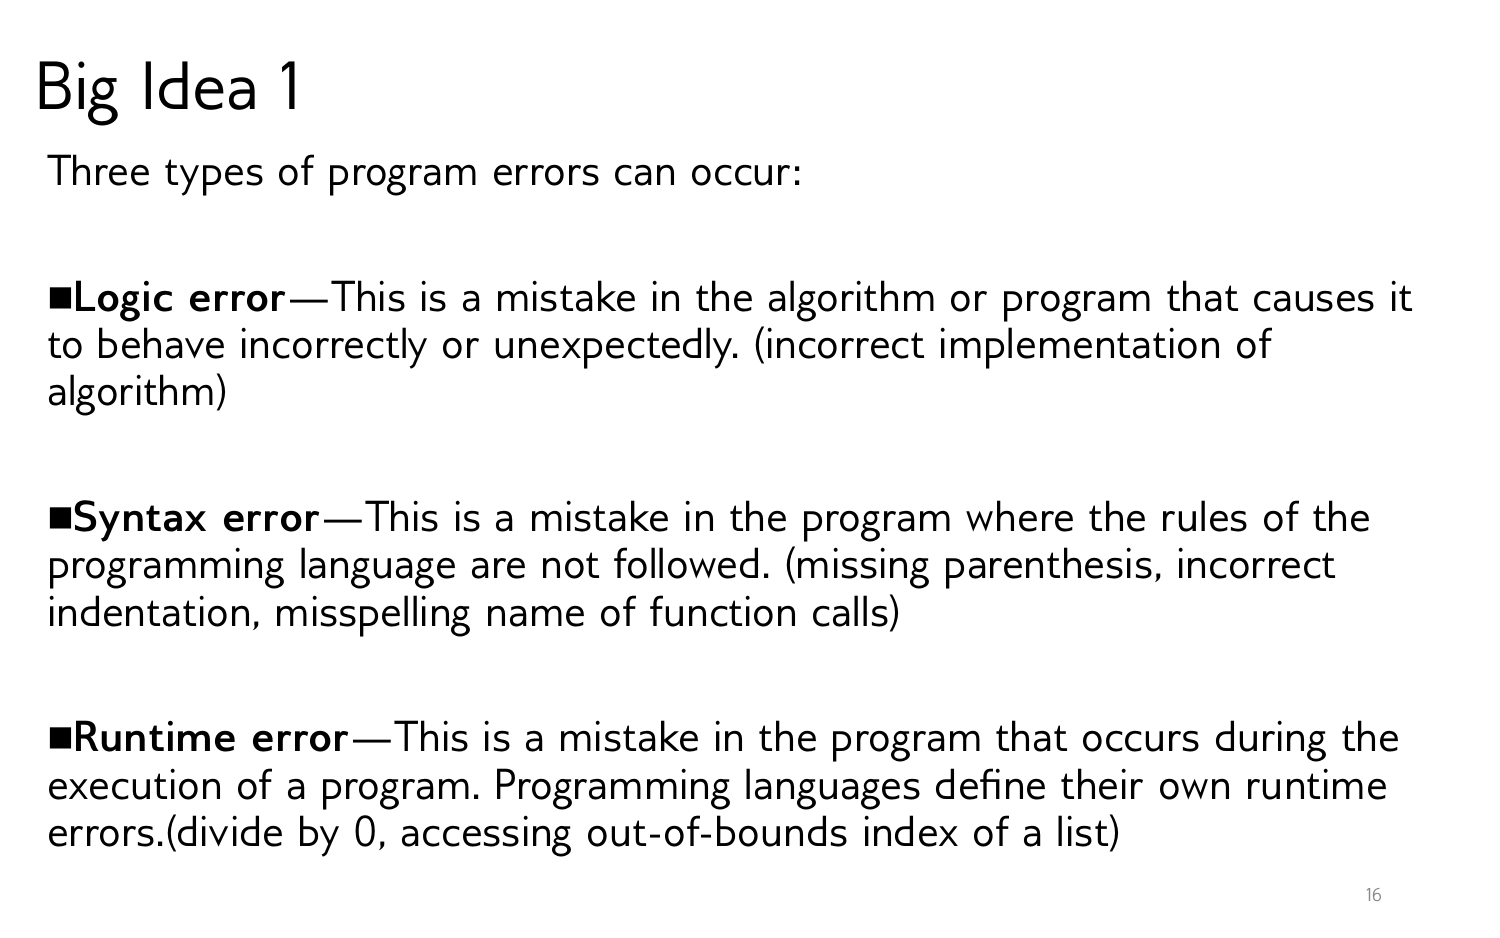

# Big Idea 1
﻿Three types of program errors can occur:

■​Logic error—This is a mistake in the algorithm or program that causes it to behave incorrectly or unexpectedly. (incorrect implementation of algorithm)

■​Syntax error—This is a mistake in the program where the rules of the programming language are not followed. (missing parenthesis, incorrect indentation, misspelling name of function calls)

■​Runtime error—This is a mistake in the program that occurs during the execution of a program. Programming languages define their own runtime errors.(divide by 0, accessing out-of-bounds index of a list)

16